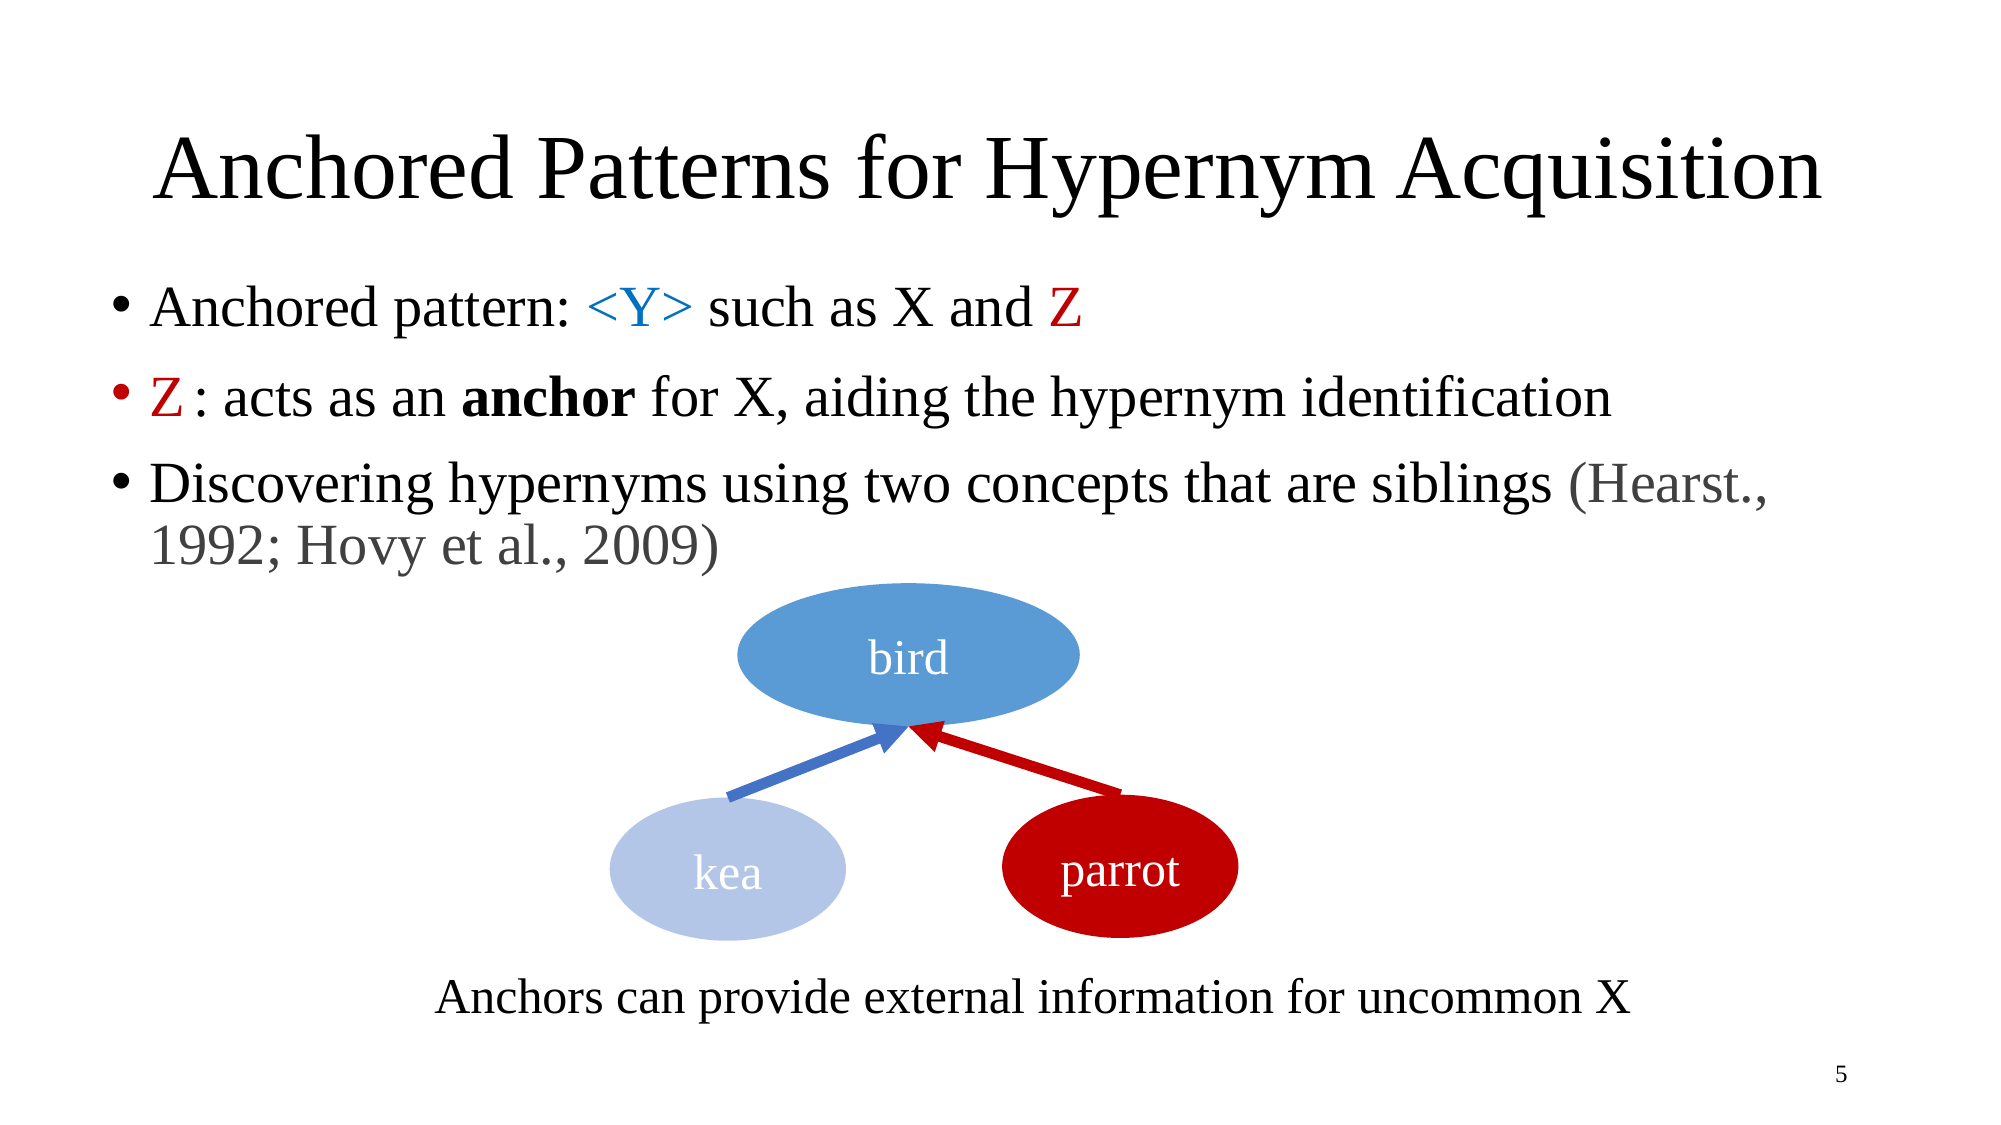

# Anchored Patterns for Hypernym Acquisition
Anchored pattern: <Y> such as X and Z
Z : acts as an anchor for X, aiding the hypernym identification
Discovering hypernyms using two concepts that are siblings (Hearst., 1992; Hovy et al., 2009)

bird

parrot
kea
Anchors can provide external information for uncommon X
5